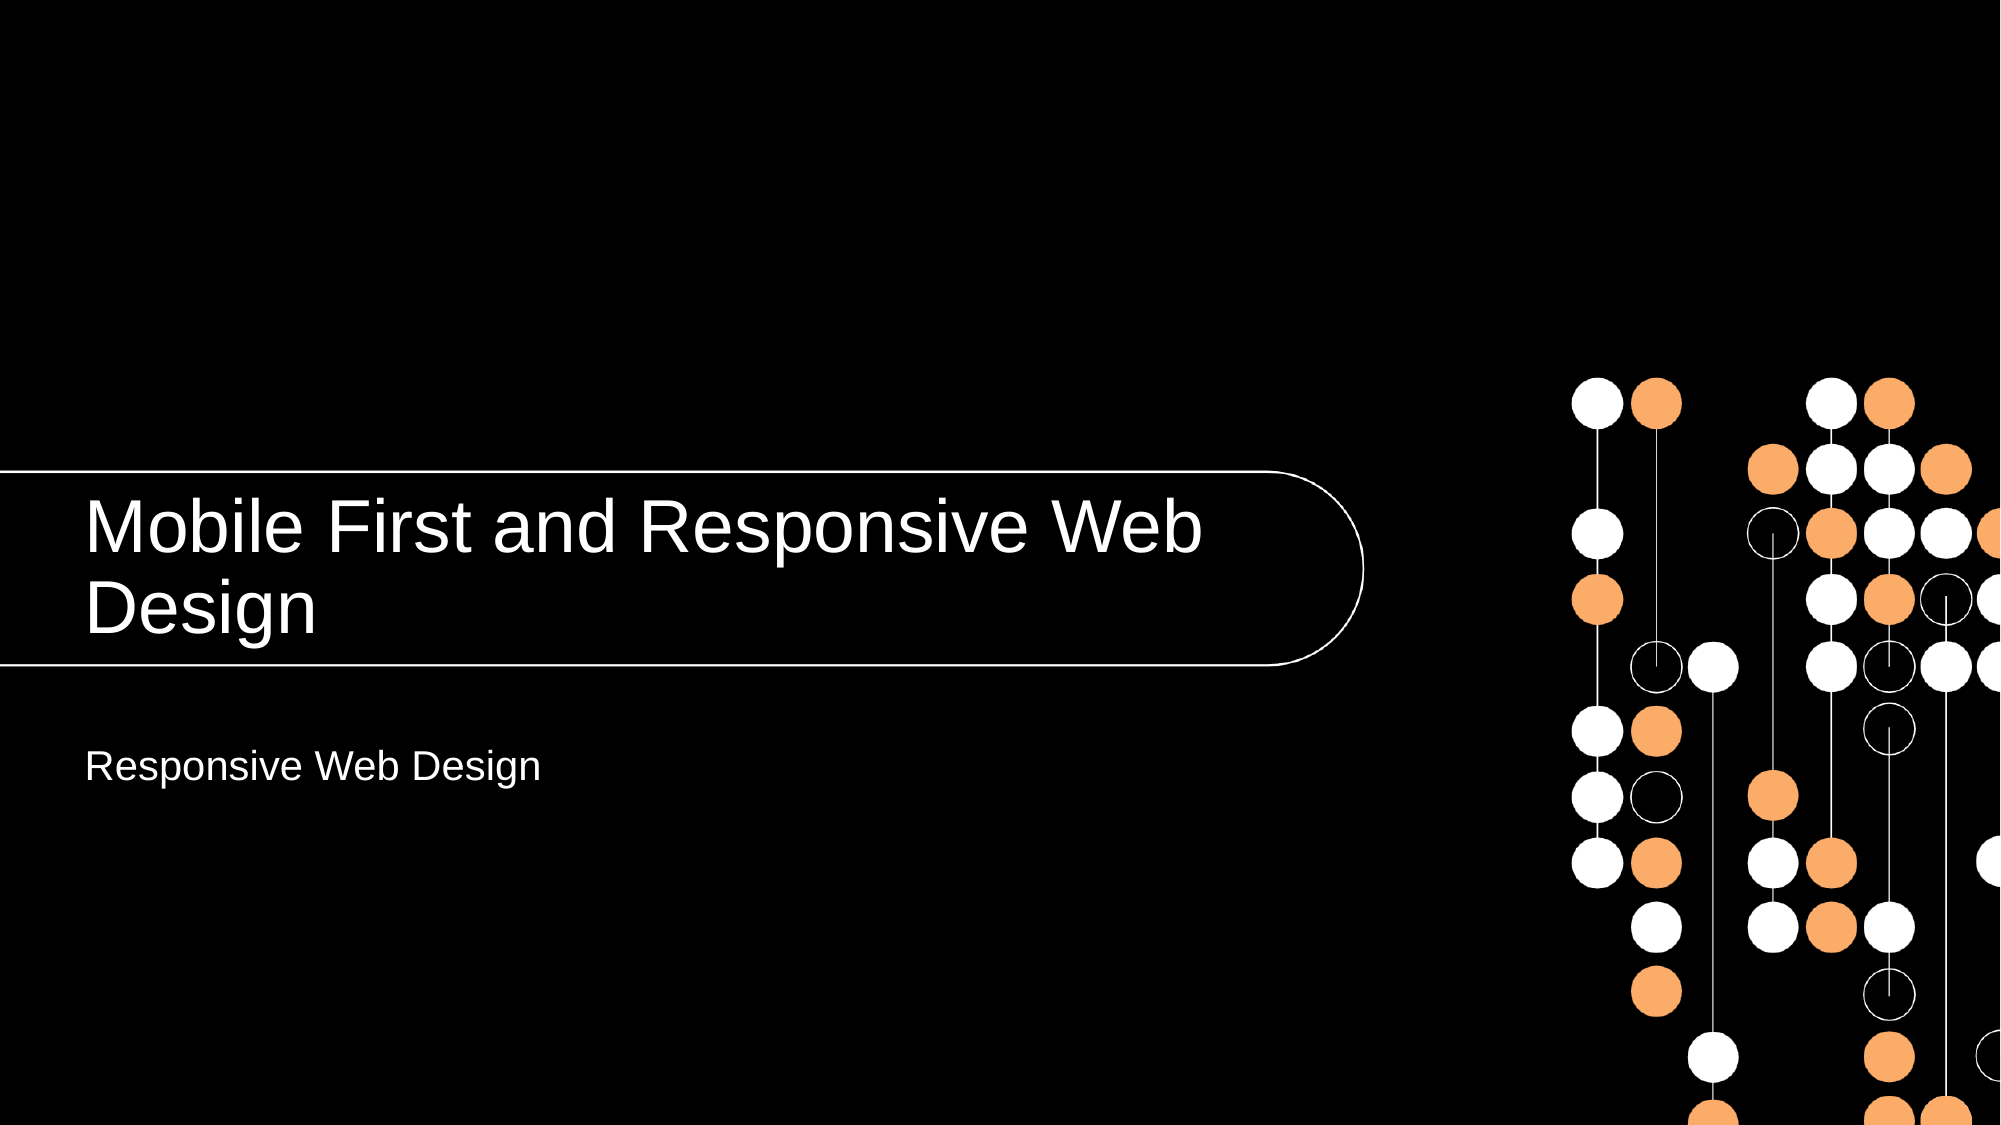

# Mobile First and Responsive Web Design
Responsive Web Design